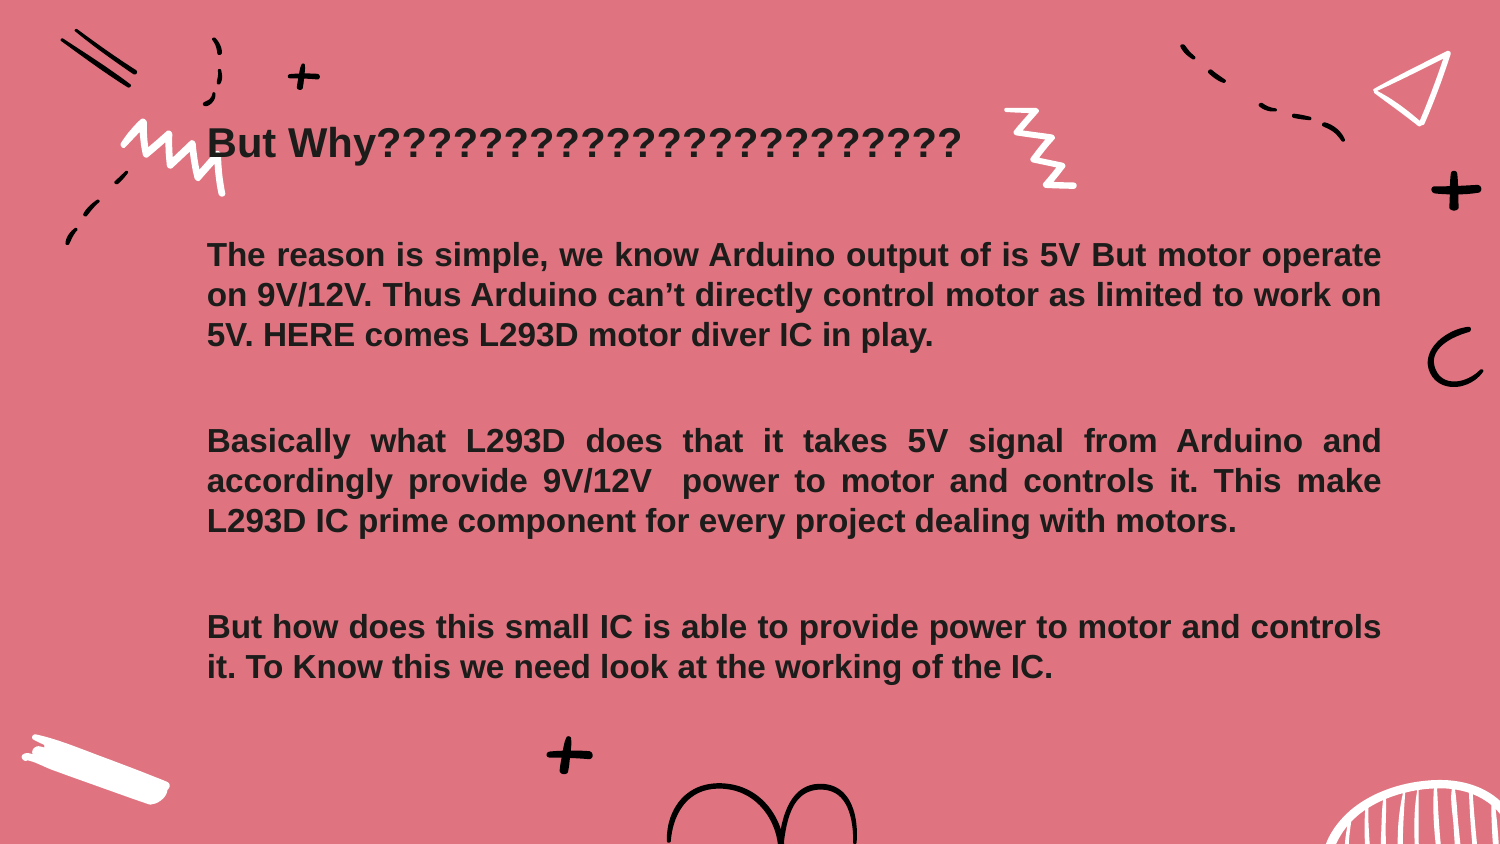

But Why???????????????????????
The reason is simple, we know Arduino output of is 5V But motor operate on 9V/12V. Thus Arduino can’t directly control motor as limited to work on 5V. HERE comes L293D motor diver IC in play.
Basically what L293D does that it takes 5V signal from Arduino and accordingly provide 9V/12V  power to motor and controls it. This make L293D IC prime component for every project dealing with motors.
But how does this small IC is able to provide power to motor and controls it. To Know this we need look at the working of the IC.